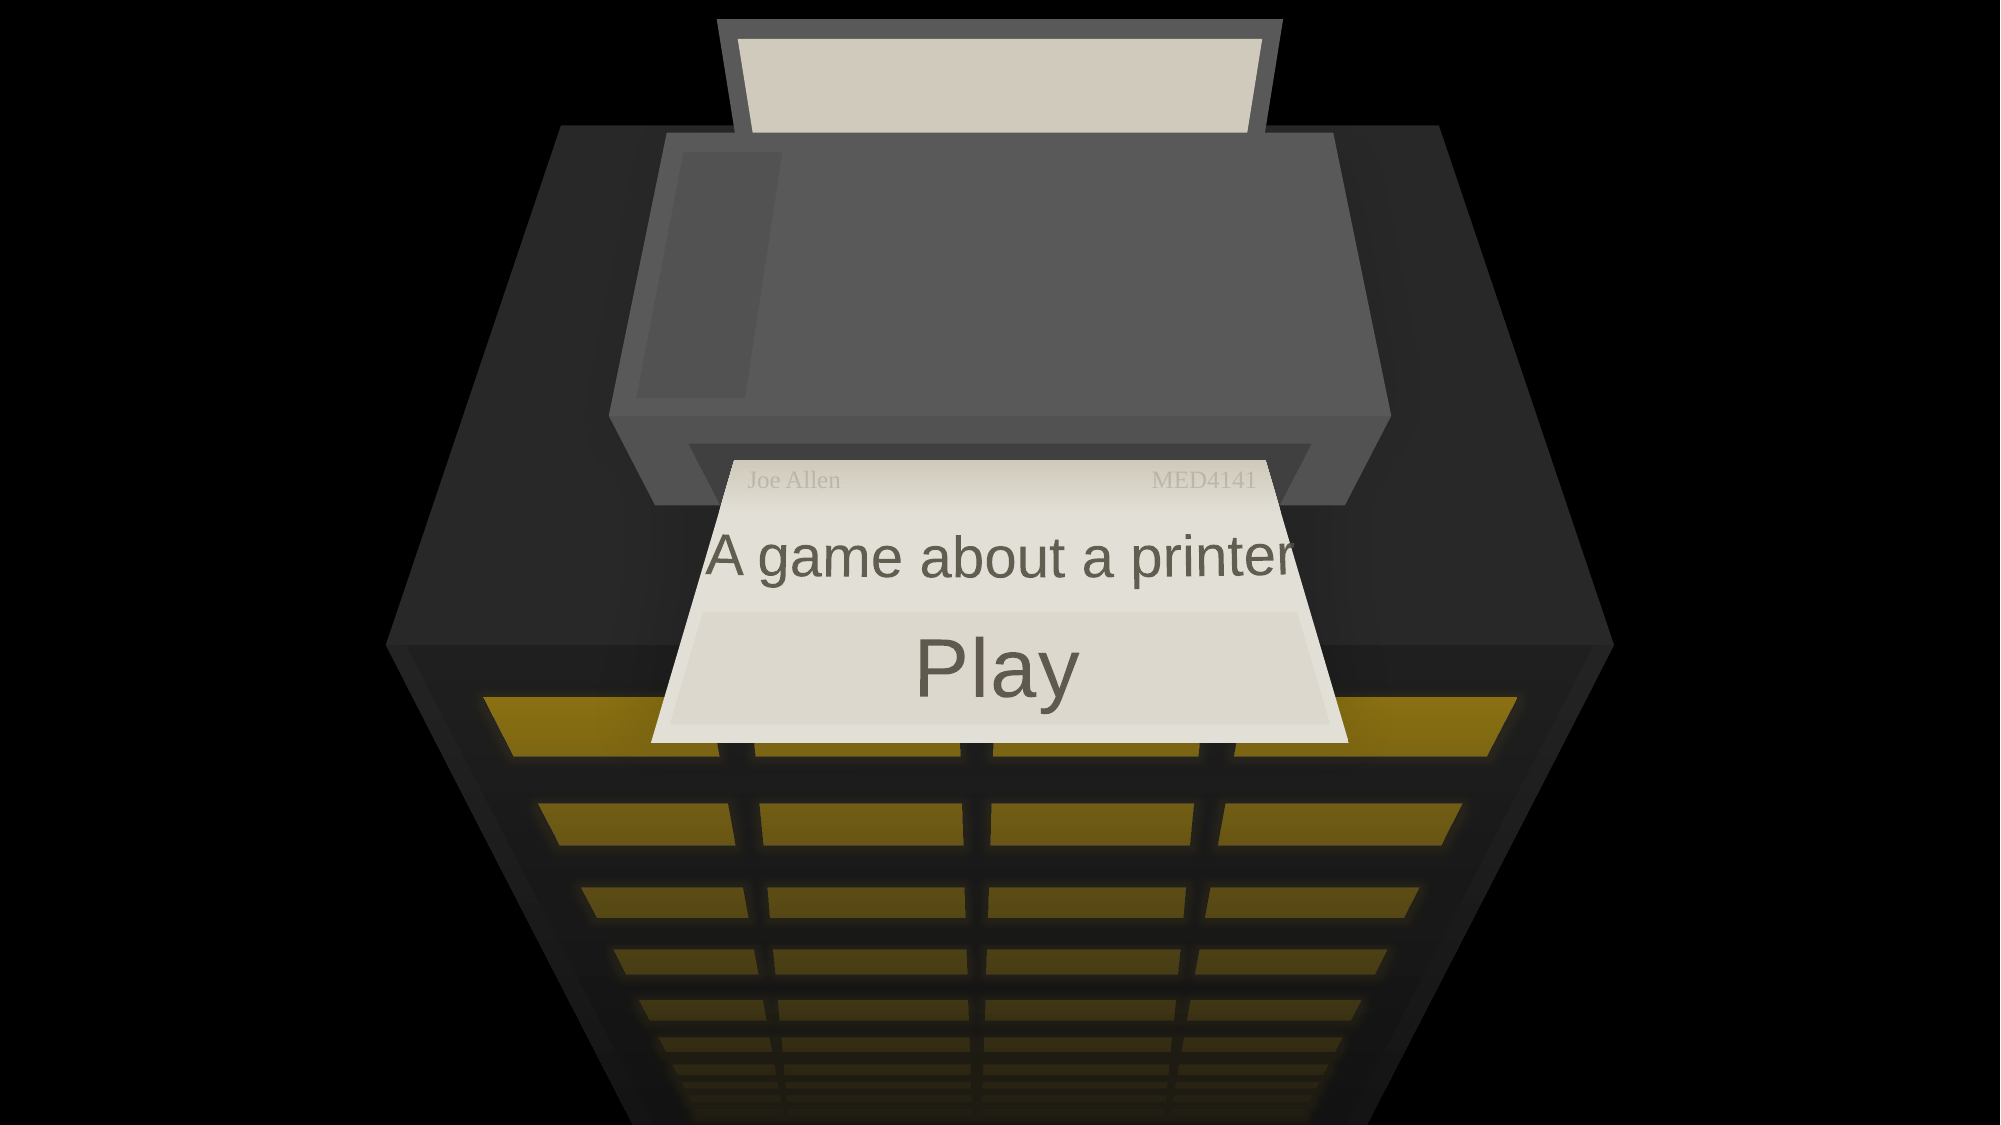

Joe Allen
MED4141
A game about a printer
Play